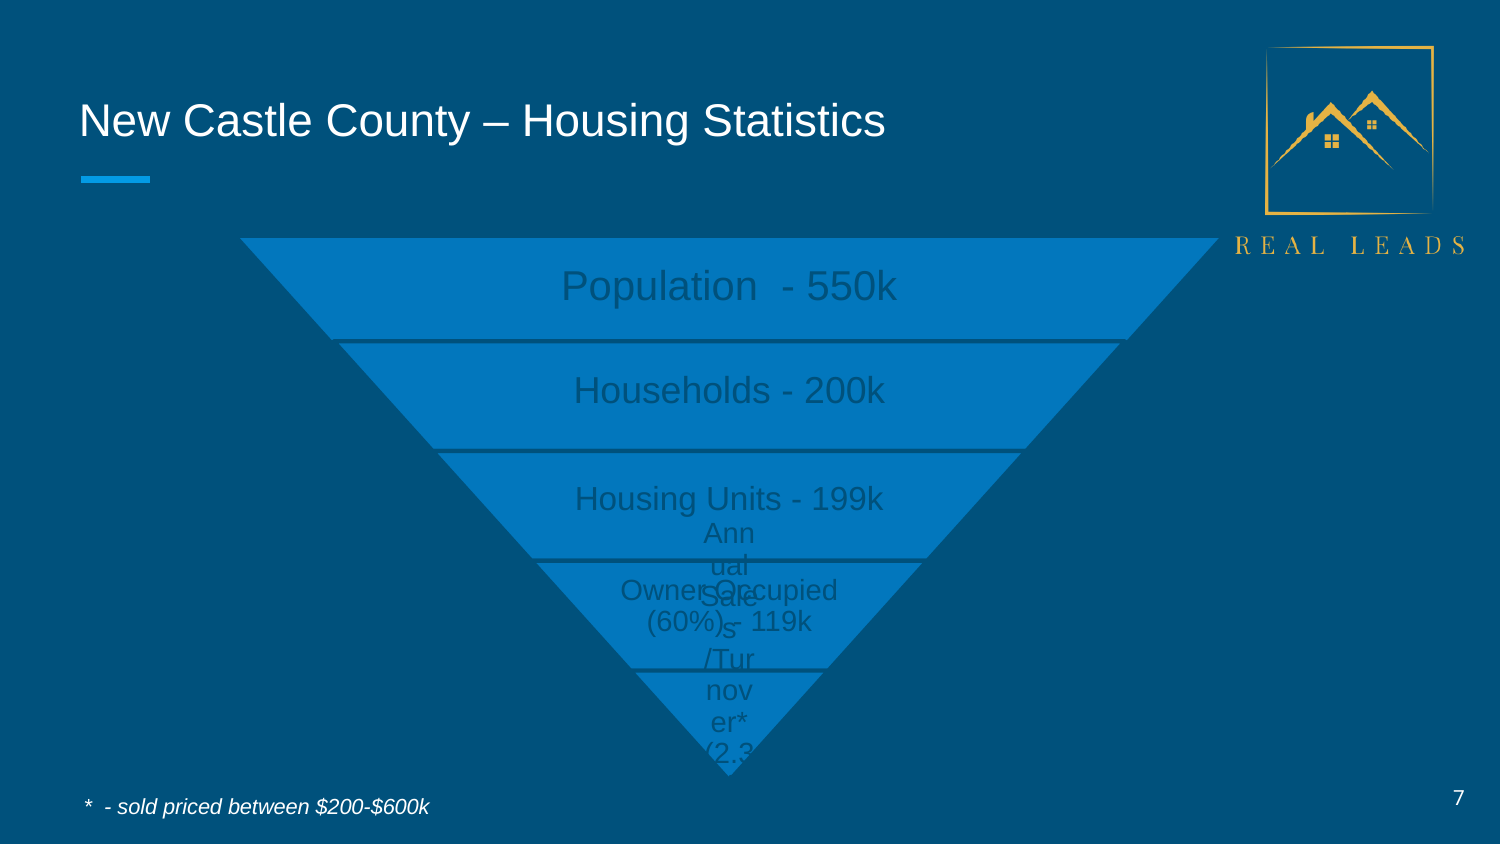

# New Castle County – Housing Statistics
Population  - 550k
Households - 200k
Housing Units - 199k
Owner Occupied (60%) - 119k
Annual Sales /Turnover* (2.3%) – 2,800
*  - sold priced between $200-$600k
7